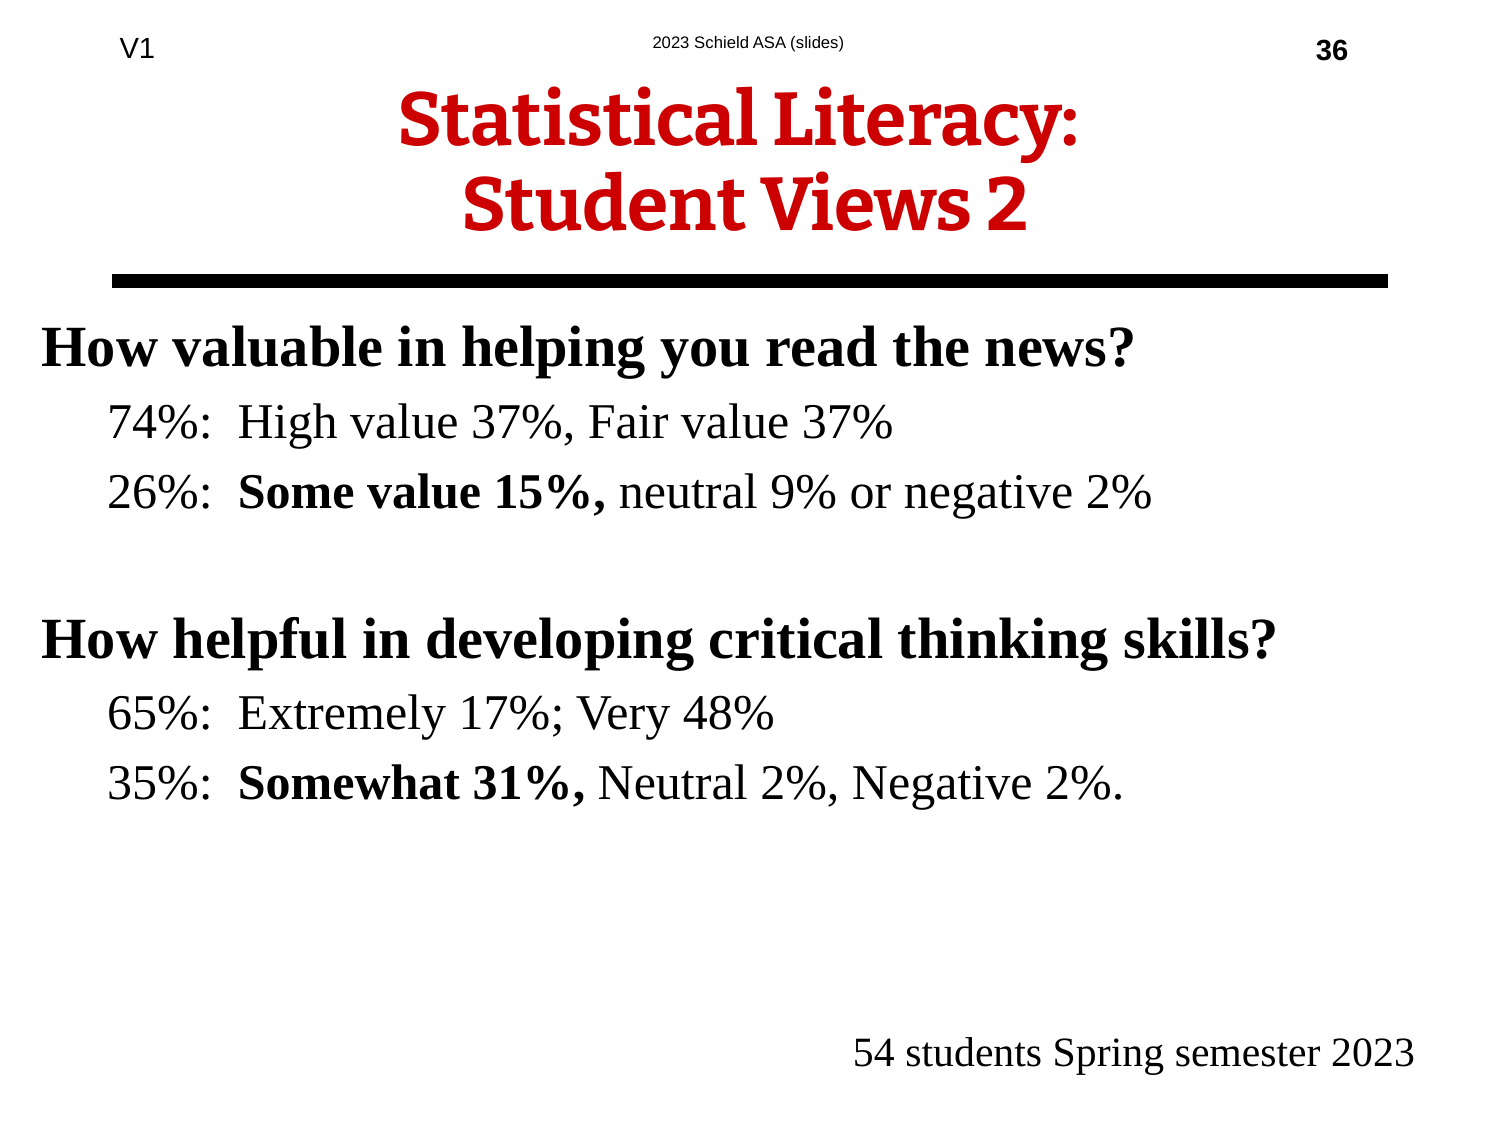

36
# Statistical Literacy: Student Views 2
How valuable in helping you read the news?
74%:  High value 37%, Fair value 37%
26%:  Some value 15%, neutral 9% or negative 2%
How helpful in developing critical thinking skills?
65%:  Extremely 17%; Very 48%
35%:  Somewhat 31%, Neutral 2%, Negative 2%.

54 students Spring semester 2023